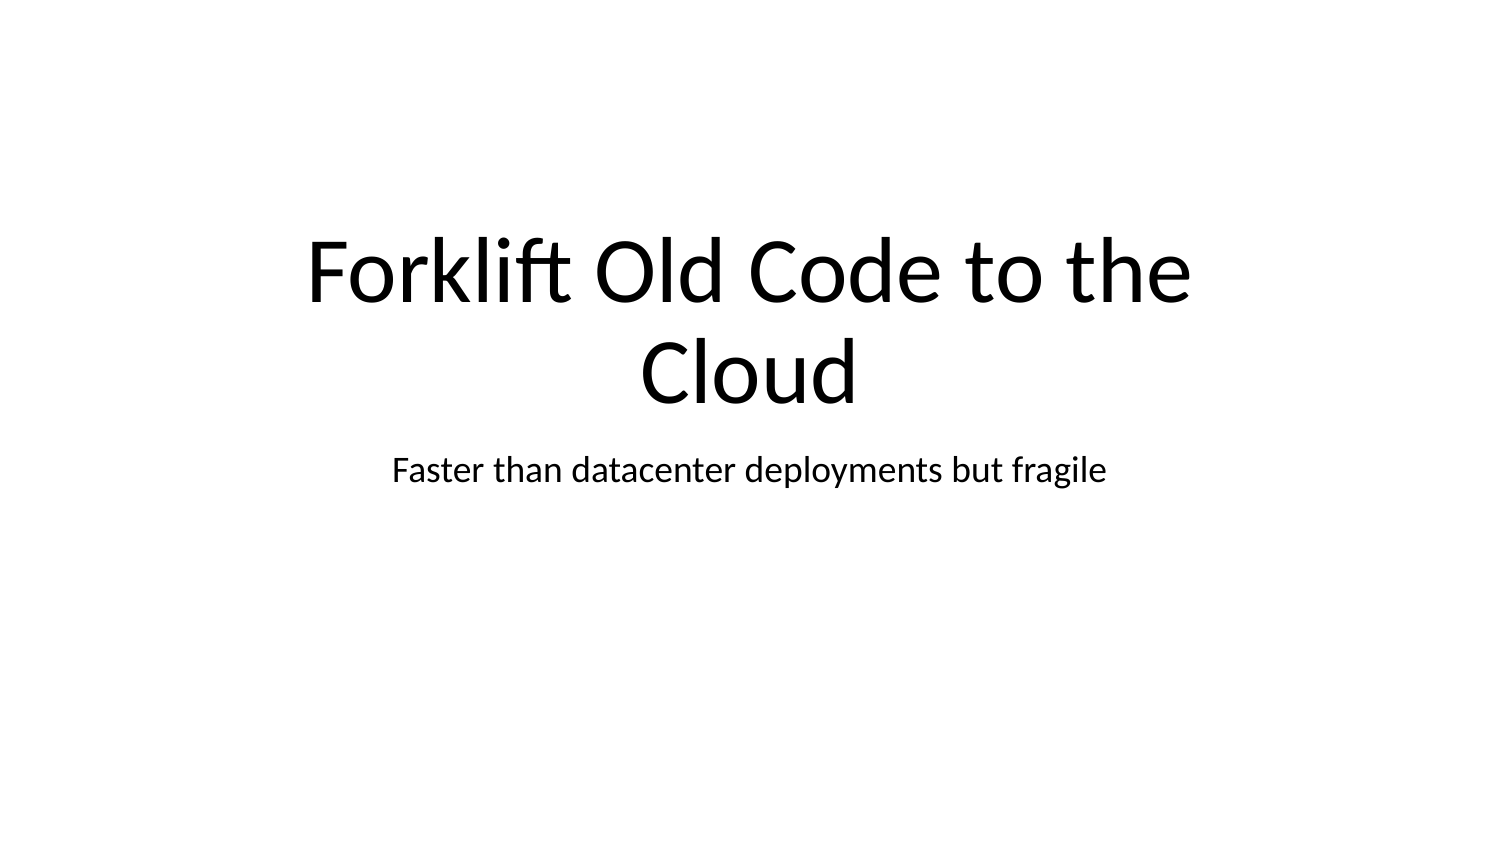

# Forklift Old Code to the Cloud
Faster than datacenter deployments but fragile